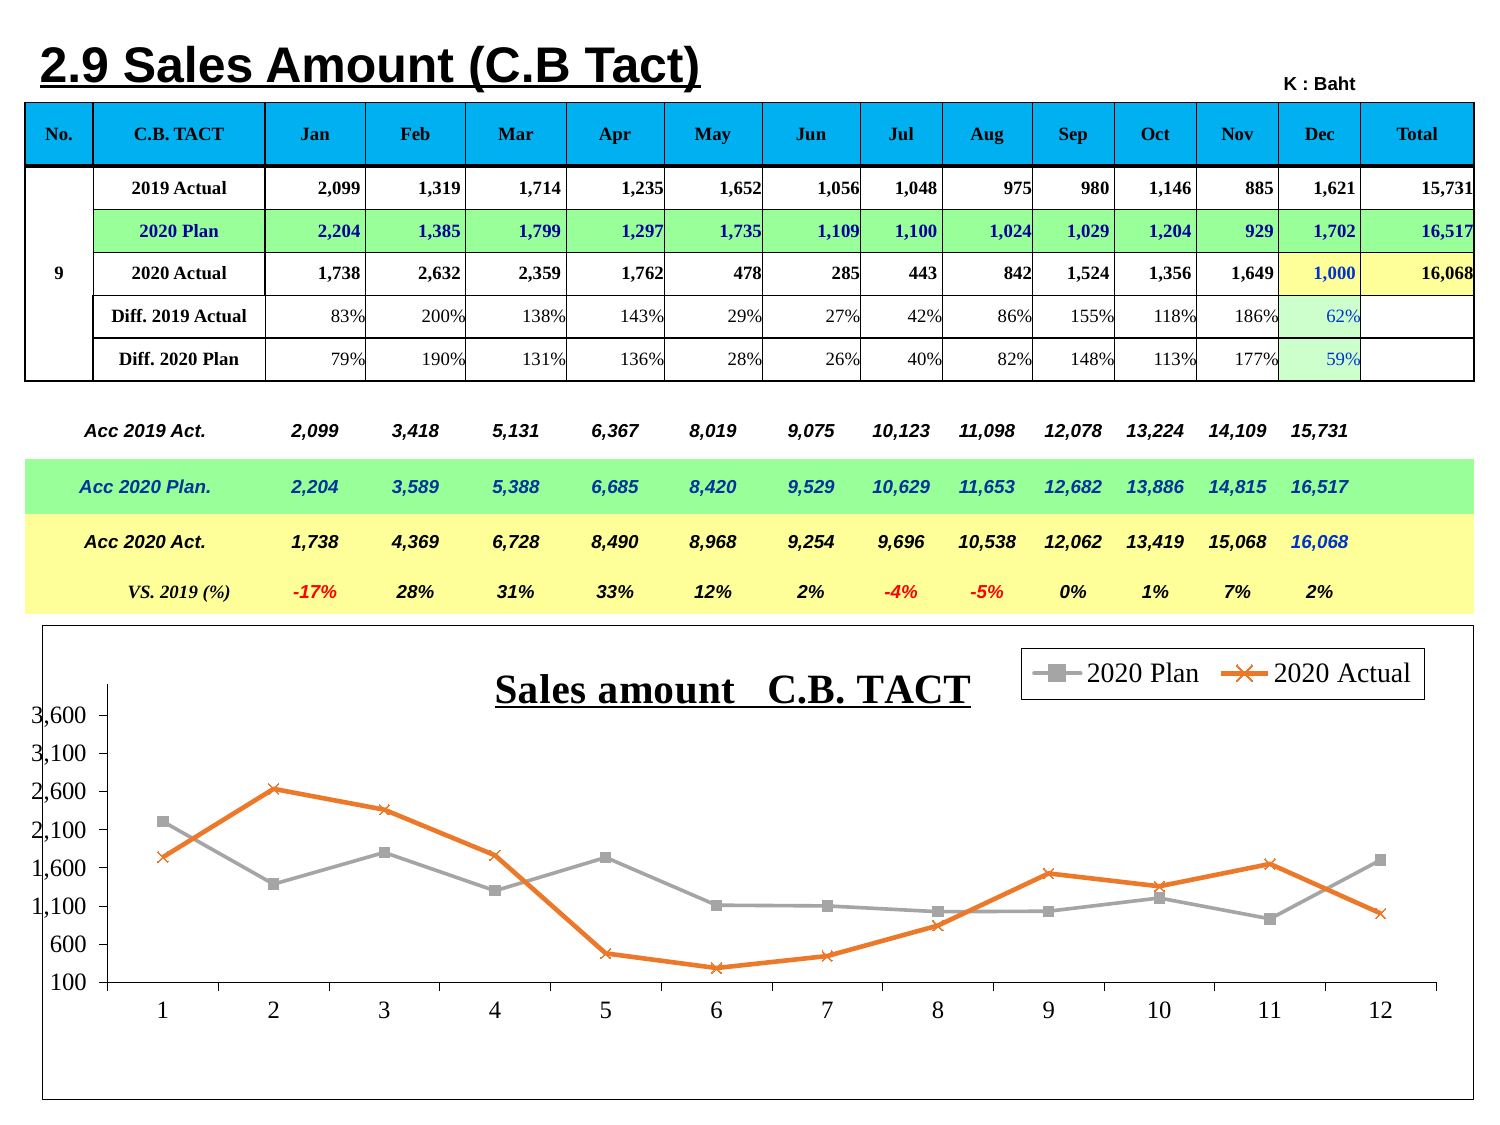

2.9 Sales Amount (C.B Tact)
|  |  |  |  |  |  |  |  |  |  |  |  |  | K : Baht |  |
| --- | --- | --- | --- | --- | --- | --- | --- | --- | --- | --- | --- | --- | --- | --- |
| No. | C.B. TACT | Jan | Feb | Mar | Apr | May | Jun | Jul | Aug | Sep | Oct | Nov | Dec | Total |
|  | 2019 Actual | 2,099 | 1,319 | 1,714 | 1,235 | 1,652 | 1,056 | 1,048 | 975 | 980 | 1,146 | 885 | 1,621 | 15,731 |
|  | 2020 Plan | 2,204 | 1,385 | 1,799 | 1,297 | 1,735 | 1,109 | 1,100 | 1,024 | 1,029 | 1,204 | 929 | 1,702 | 16,517 |
| 9 | 2020 Actual | 1,738 | 2,632 | 2,359 | 1,762 | 478 | 285 | 443 | 842 | 1,524 | 1,356 | 1,649 | 1,000 | 16,068 |
|  | Diff. 2019 Actual | 83% | 200% | 138% | 143% | 29% | 27% | 42% | 86% | 155% | 118% | 186% | 62% |  |
|  | Diff. 2020 Plan | 79% | 190% | 131% | 136% | 28% | 26% | 40% | 82% | 148% | 113% | 177% | 59% |  |
|  |  |  |  |  |  |  |  |  |  |  |  |  |  |  |
| Acc 2019 Act. |  | 2,099 | 3,418 | 5,131 | 6,367 | 8,019 | 9,075 | 10,123 | 11,098 | 12,078 | 13,224 | 14,109 | 15,731 |  |
| Acc 2020 Plan. |  | 2,204 | 3,589 | 5,388 | 6,685 | 8,420 | 9,529 | 10,629 | 11,653 | 12,682 | 13,886 | 14,815 | 16,517 |  |
| Acc 2020 Act. |  | 1,738 | 4,369 | 6,728 | 8,490 | 8,968 | 9,254 | 9,696 | 10,538 | 12,062 | 13,419 | 15,068 | 16,068 |  |
|  | VS. 2019 (%) | -17% | 28% | 31% | 33% | 12% | 2% | -4% | -5% | 0% | 1% | 7% | 2% |  |

### Chart: Sales amount   C.B. TACT

| Category | 2020 Plan | 2020 Actual |
|---|---|---|
15